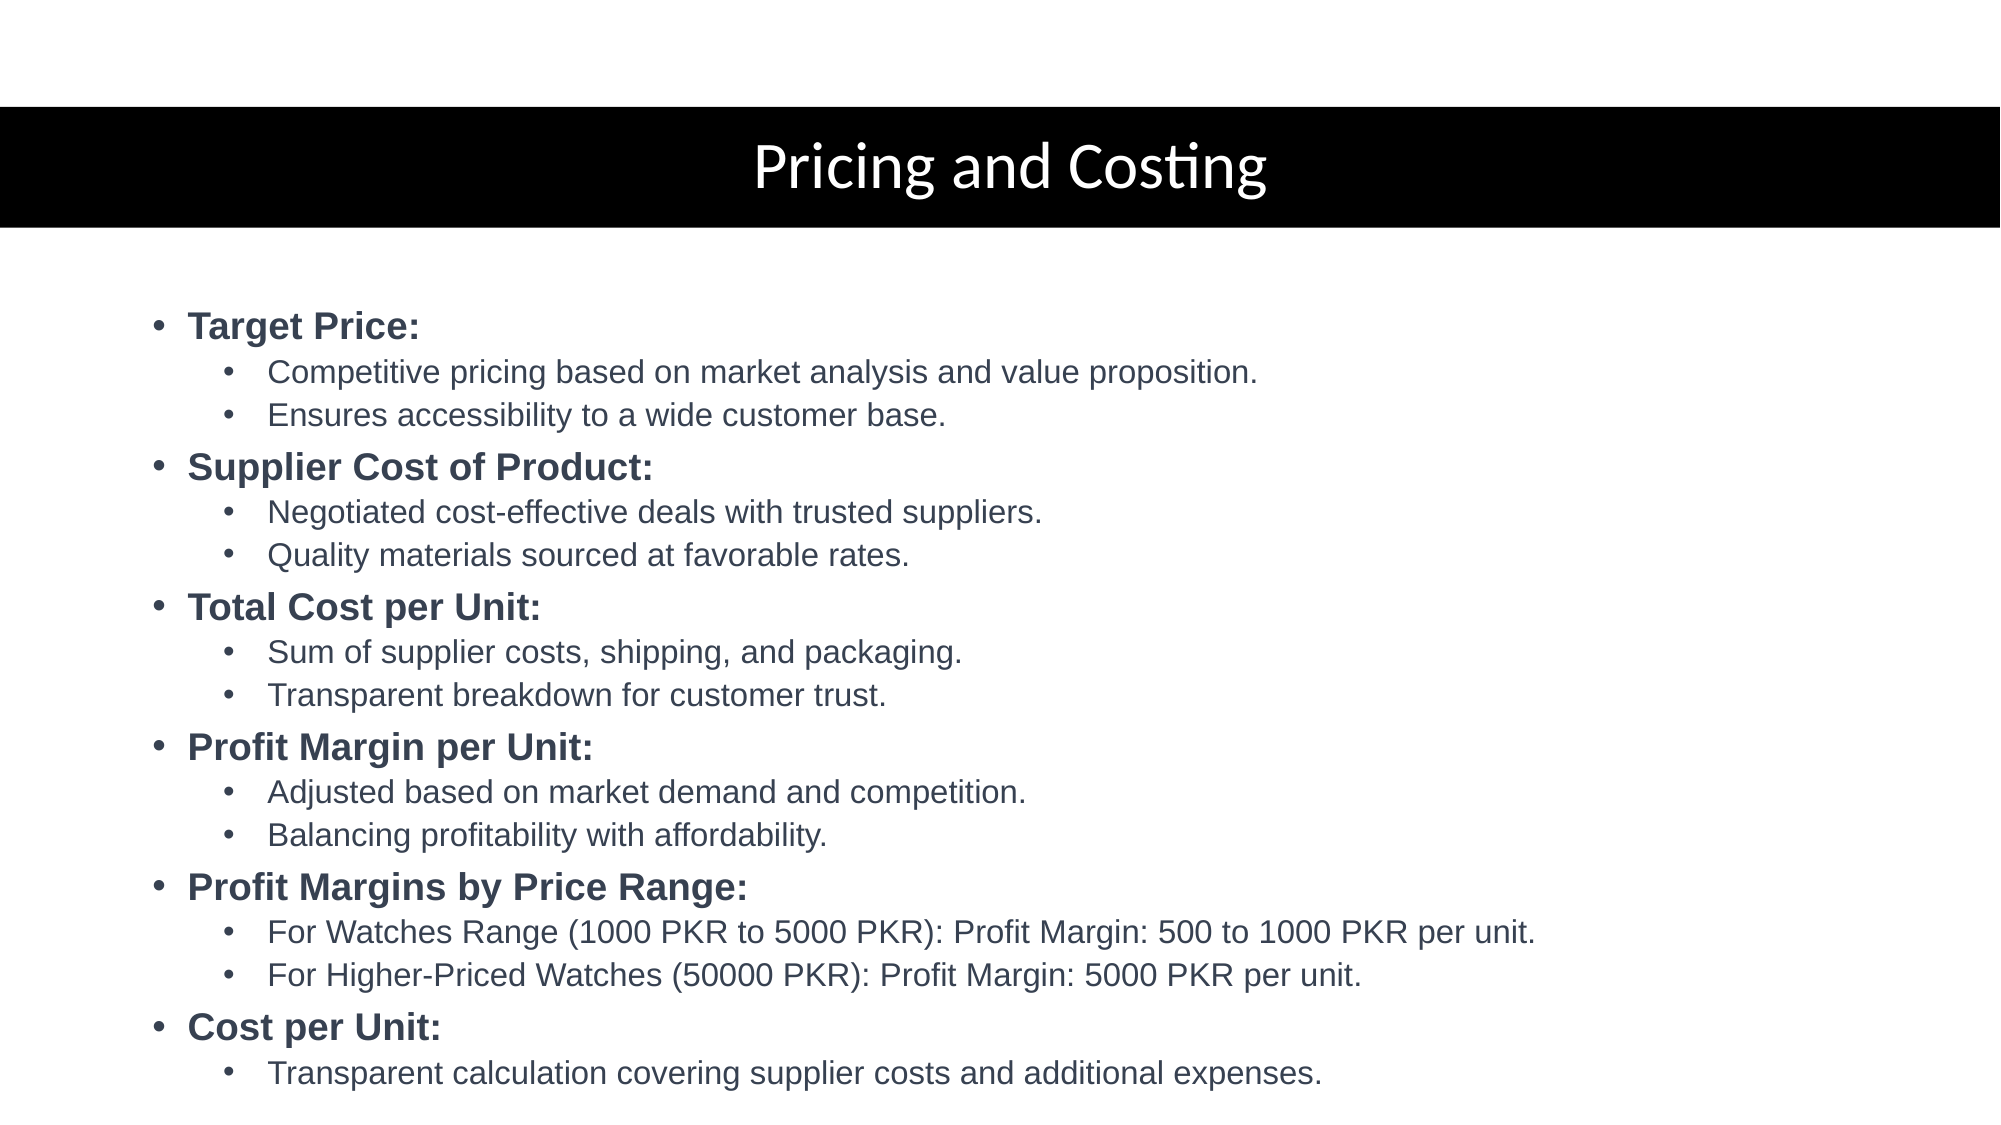

# Pricing and Costing

Target Price:
Competitive pricing based on market analysis and value proposition.
Ensures accessibility to a wide customer base.
Supplier Cost of Product:
Negotiated cost-effective deals with trusted suppliers.
Quality materials sourced at favorable rates.
Total Cost per Unit:
Sum of supplier costs, shipping, and packaging.
Transparent breakdown for customer trust.
Profit Margin per Unit:
Adjusted based on market demand and competition.
Balancing profitability with affordability.
Profit Margins by Price Range:
For Watches Range (1000 PKR to 5000 PKR): Profit Margin: 500 to 1000 PKR per unit.
For Higher-Priced Watches (50000 PKR): Profit Margin: 5000 PKR per unit.
Cost per Unit:
Transparent calculation covering supplier costs and additional expenses.